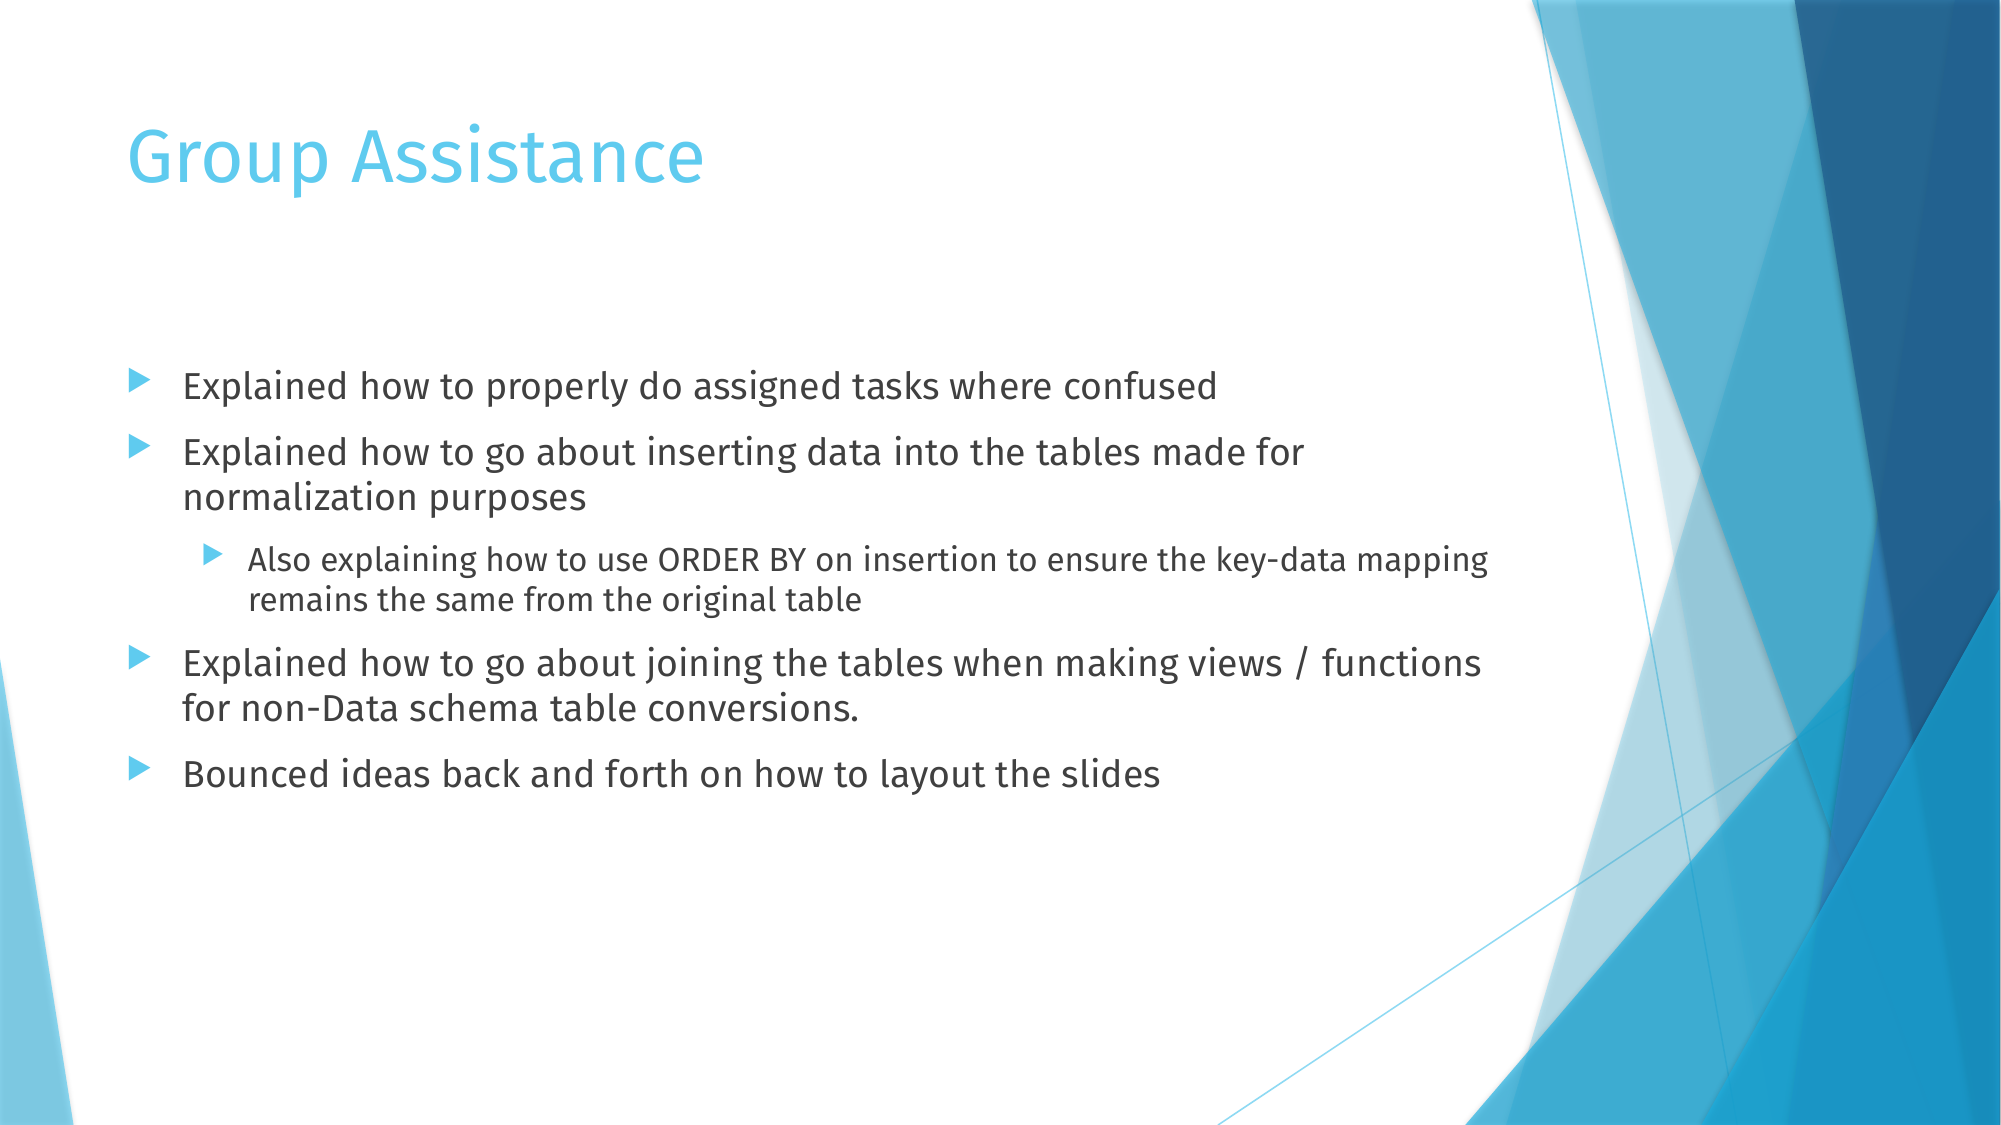

# Group Assistance
Explained how to properly do assigned tasks where confused
Explained how to go about inserting data into the tables made for normalization purposes
Also explaining how to use ORDER BY on insertion to ensure the key-data mapping remains the same from the original table
Explained how to go about joining the tables when making views / functions for non-Data schema table conversions.
Bounced ideas back and forth on how to layout the slides